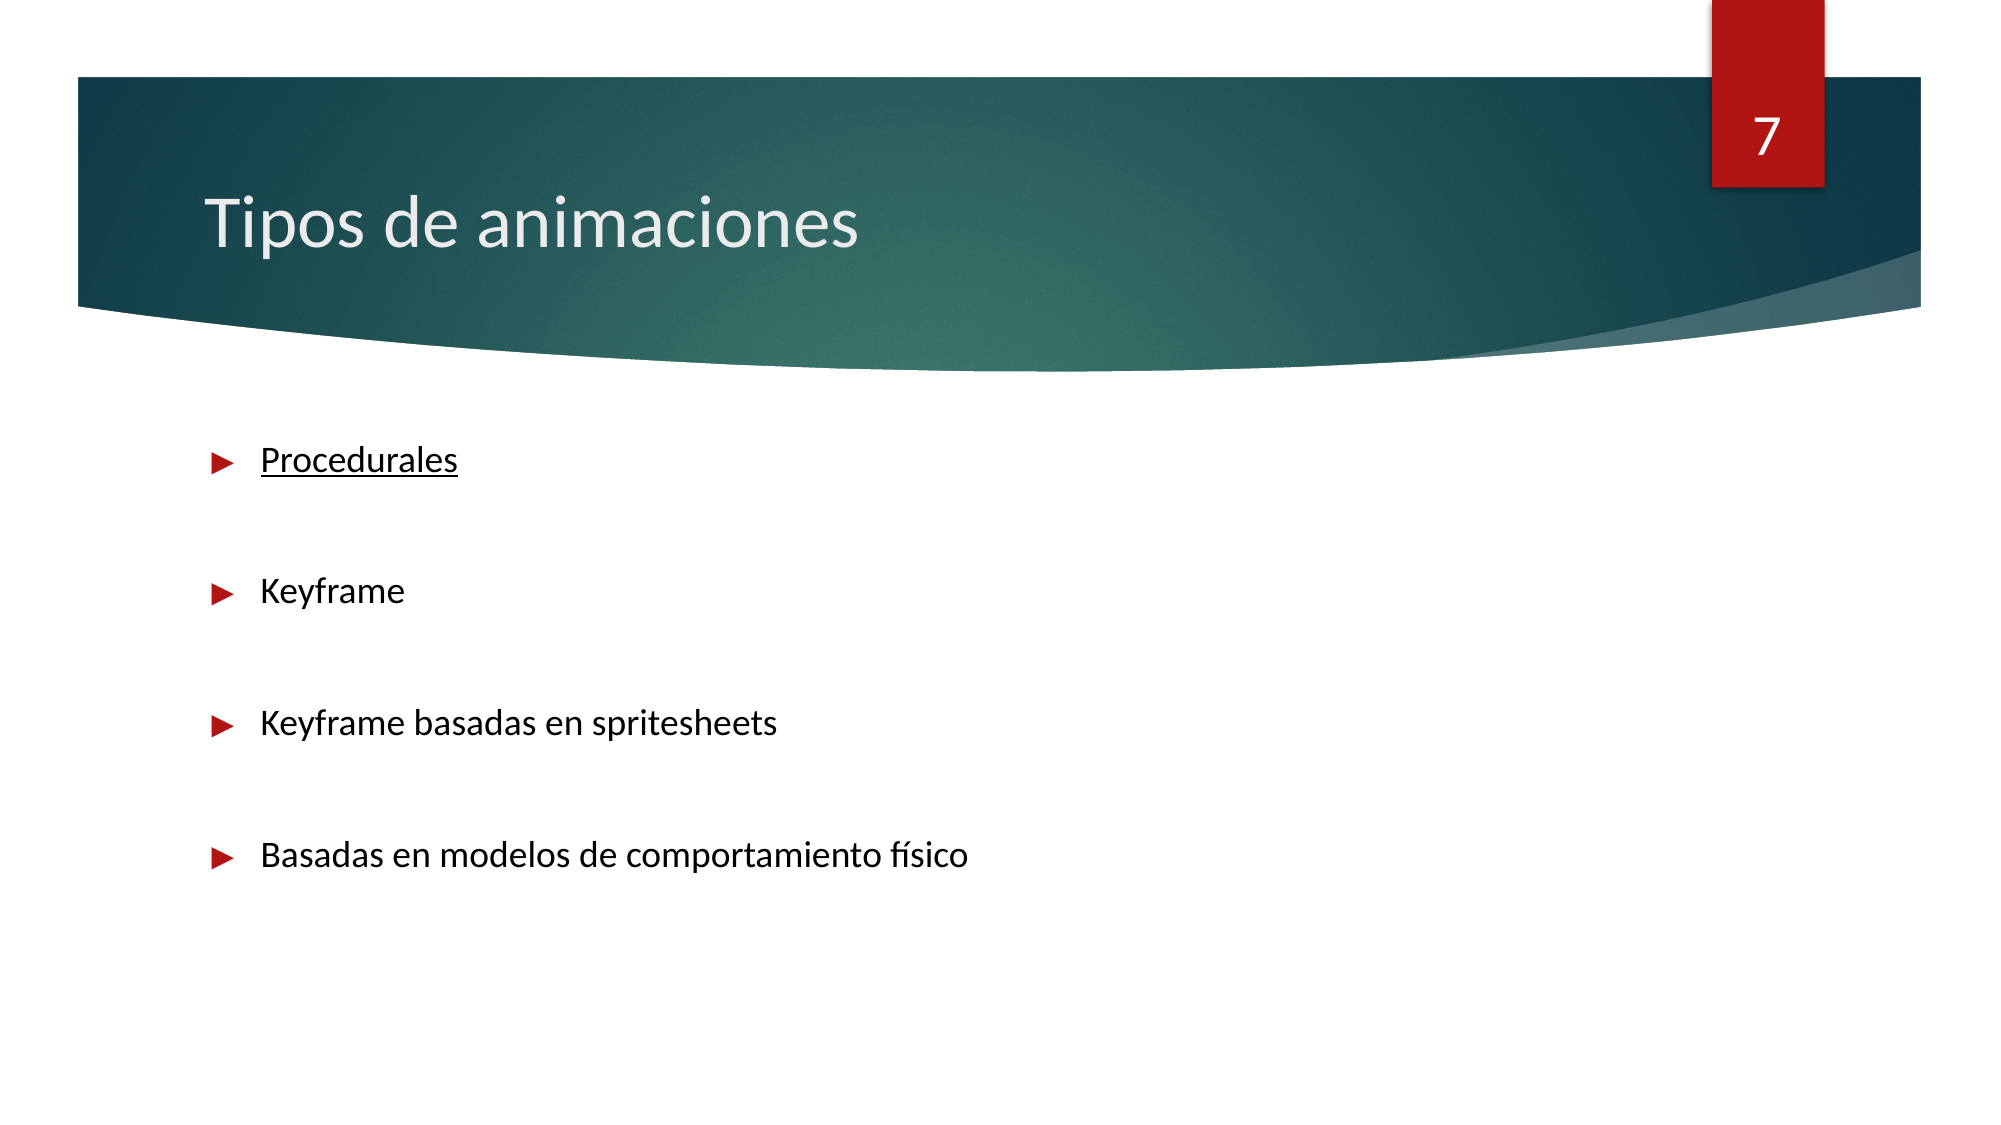

7
# Tipos de animaciones
Procedurales

Keyframe

Keyframe basadas en spritesheets

Basadas en modelos de comportamiento físico